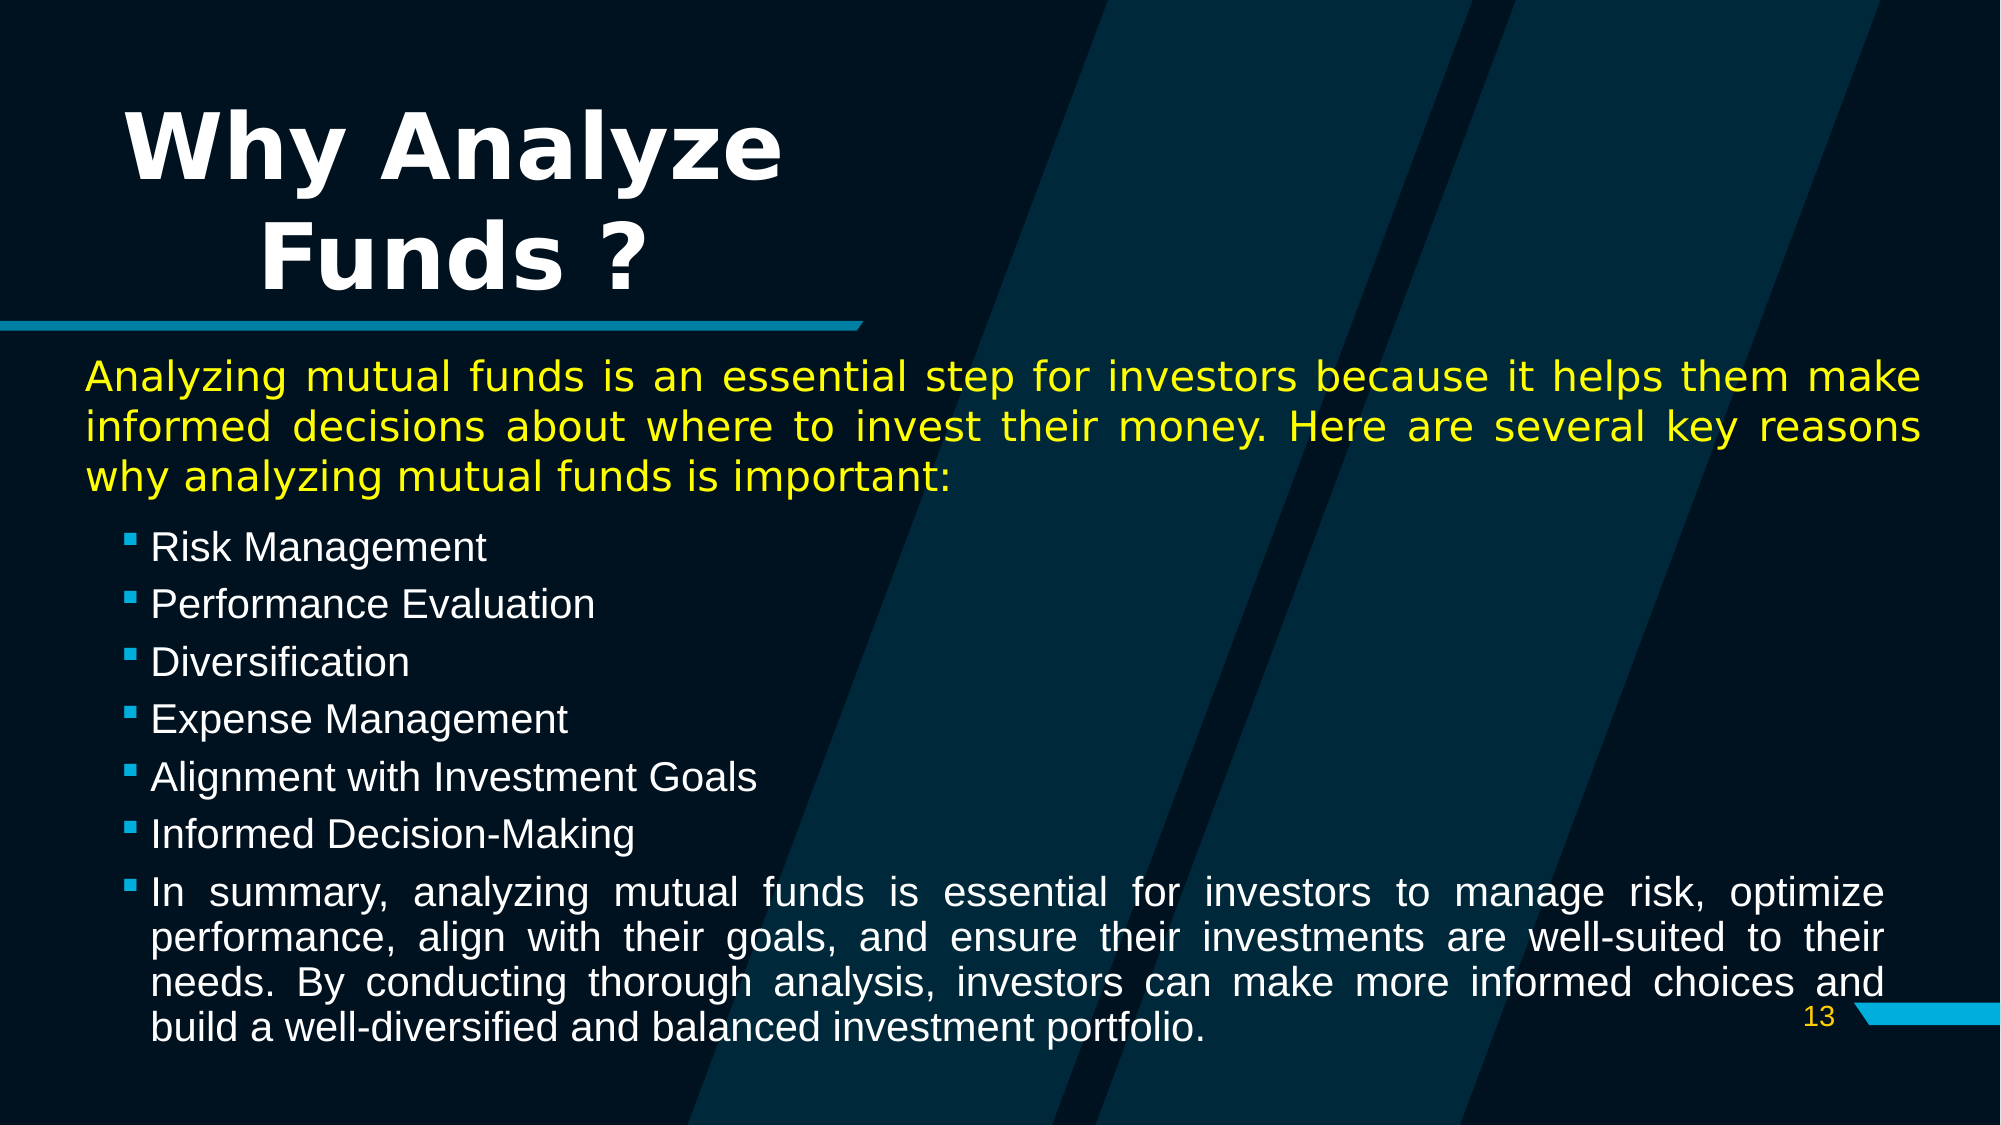

# Why Analyze Funds ?
Analyzing mutual funds is an essential step for investors because it helps them make informed decisions about where to invest their money. Here are several key reasons why analyzing mutual funds is important:
Risk Management
Performance Evaluation
Diversification
Expense Management
Alignment with Investment Goals
Informed Decision-Making
In summary, analyzing mutual funds is essential for investors to manage risk, optimize performance, align with their goals, and ensure their investments are well-suited to their needs. By conducting thorough analysis, investors can make more informed choices and build a well-diversified and balanced investment portfolio.
13